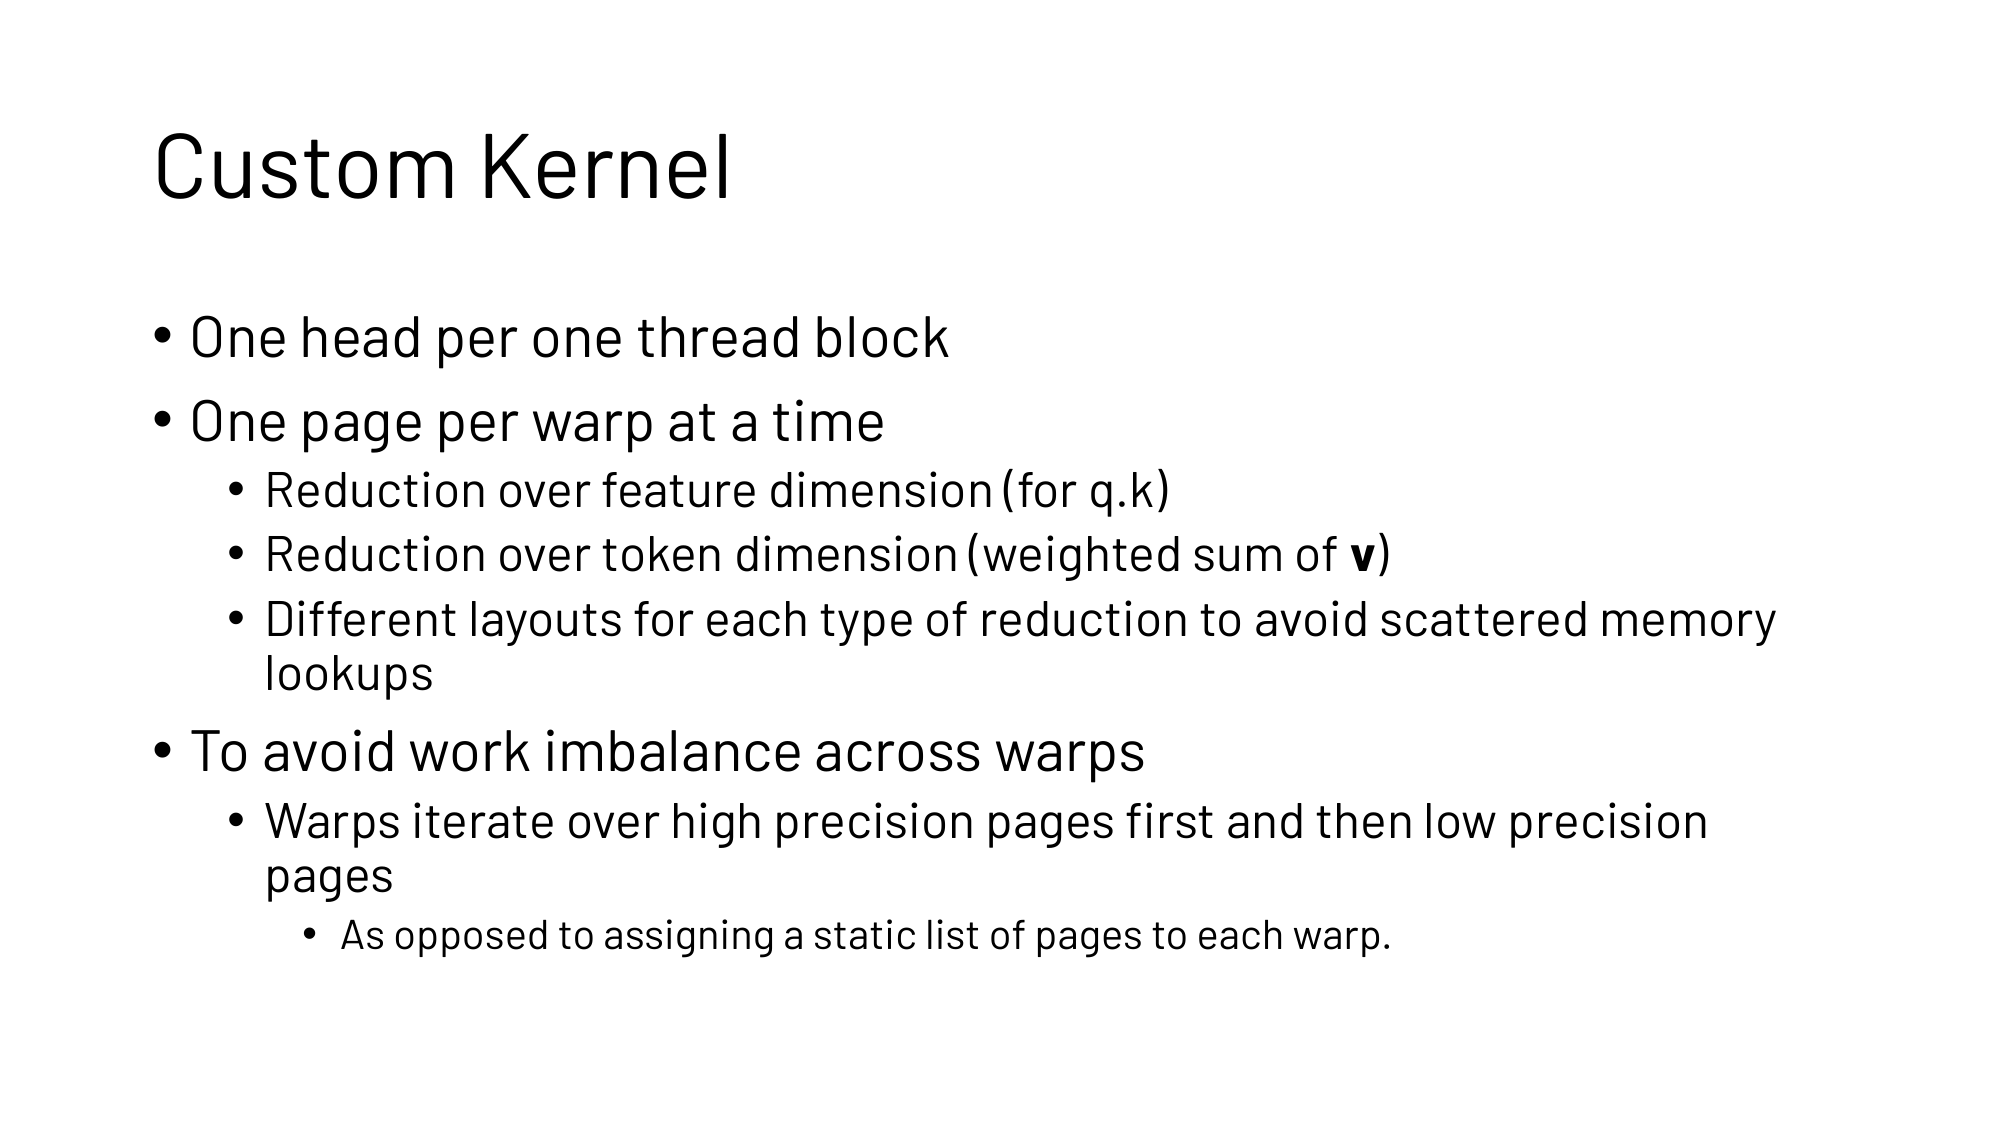

# Custom Kernel
One head per one thread block
One page per warp at a time
Reduction over feature dimension (for q.k)
Reduction over token dimension (weighted sum of v)
Different layouts for each type of reduction to avoid scattered memory lookups
To avoid work imbalance across warps
Warps iterate over high precision pages first and then low precision pages
As opposed to assigning a static list of pages to each warp.